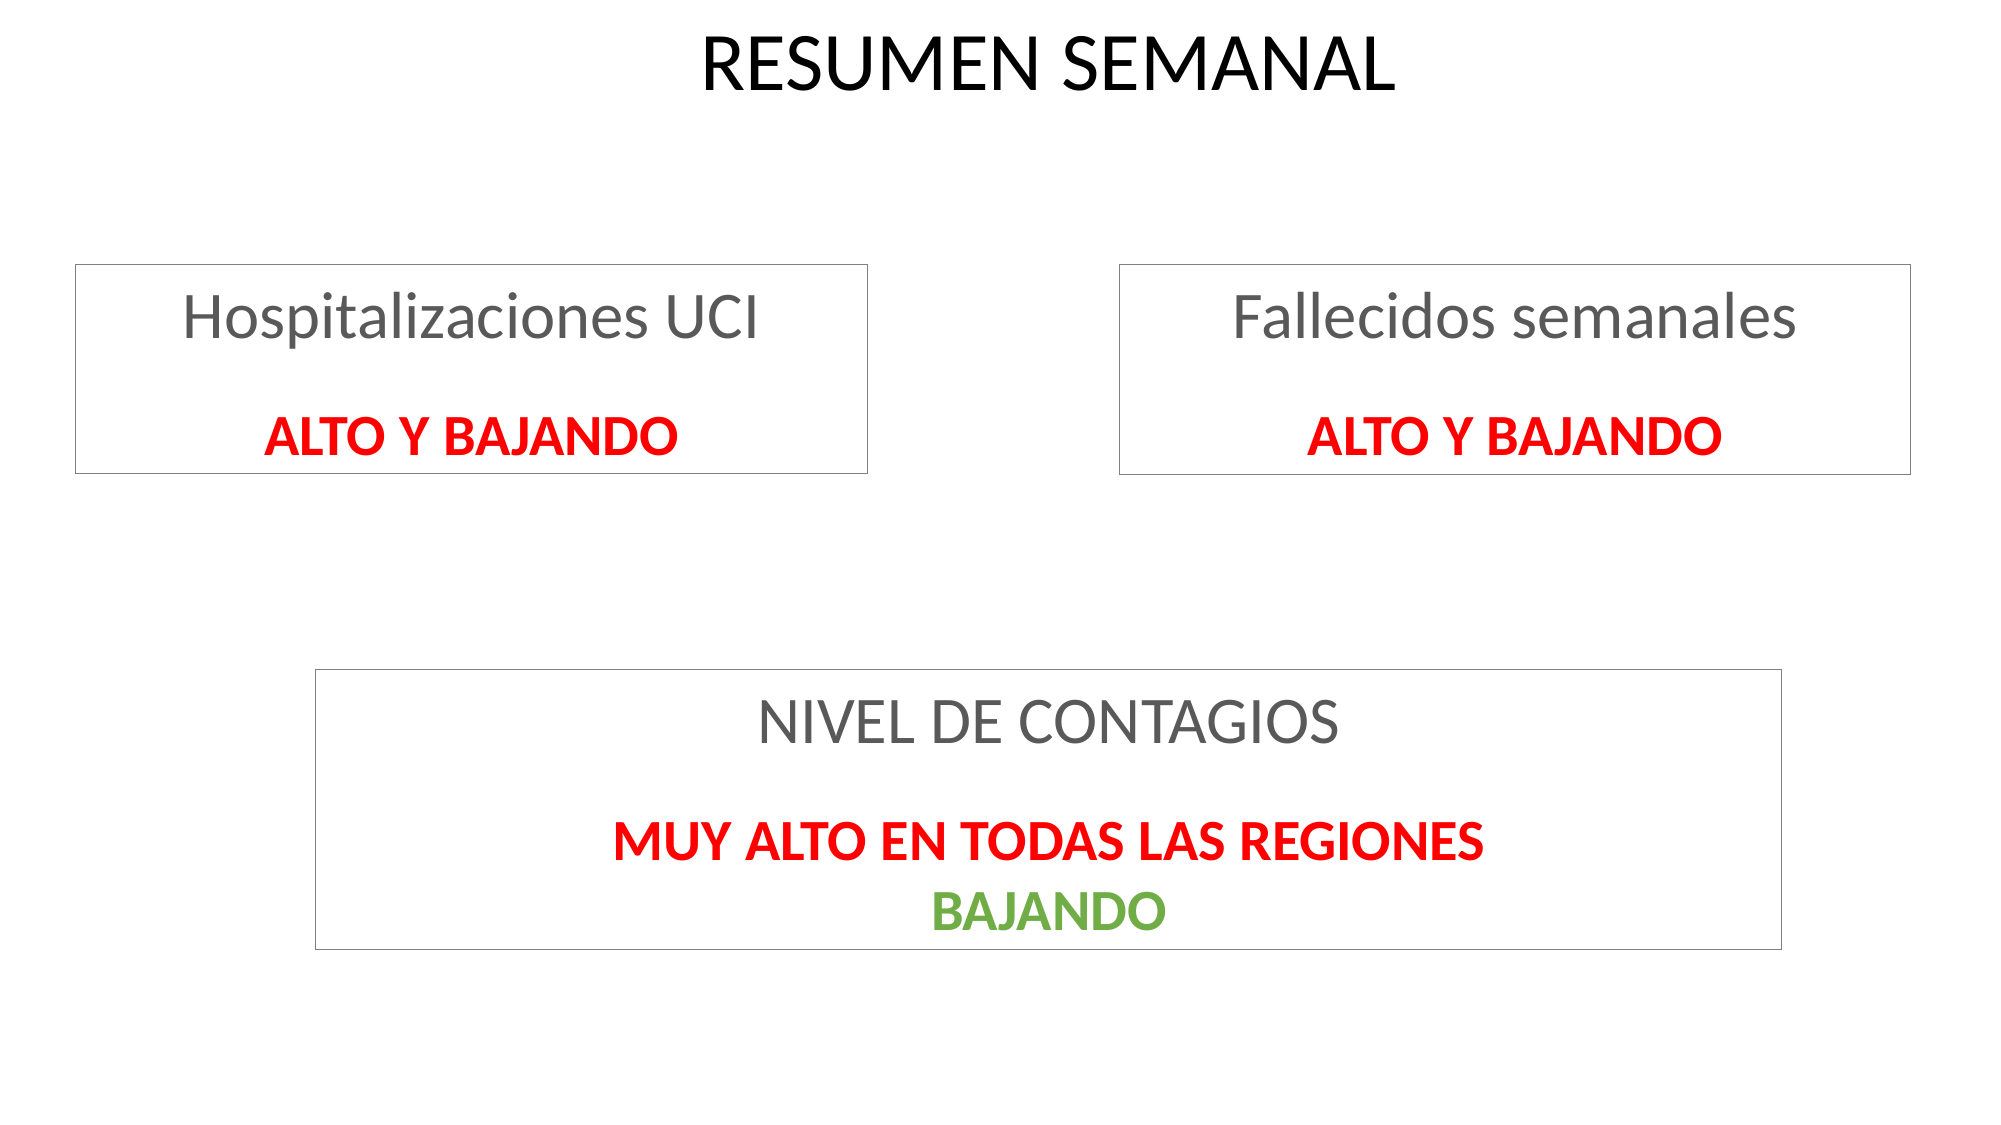

RESUMEN SEMANAL
Hospitalizaciones UCI

ALTO Y BAJANDO
Fallecidos semanales

ALTO Y BAJANDO
NIVEL DE CONTAGIOS

MUY ALTO EN TODAS LAS REGIONES
BAJANDO